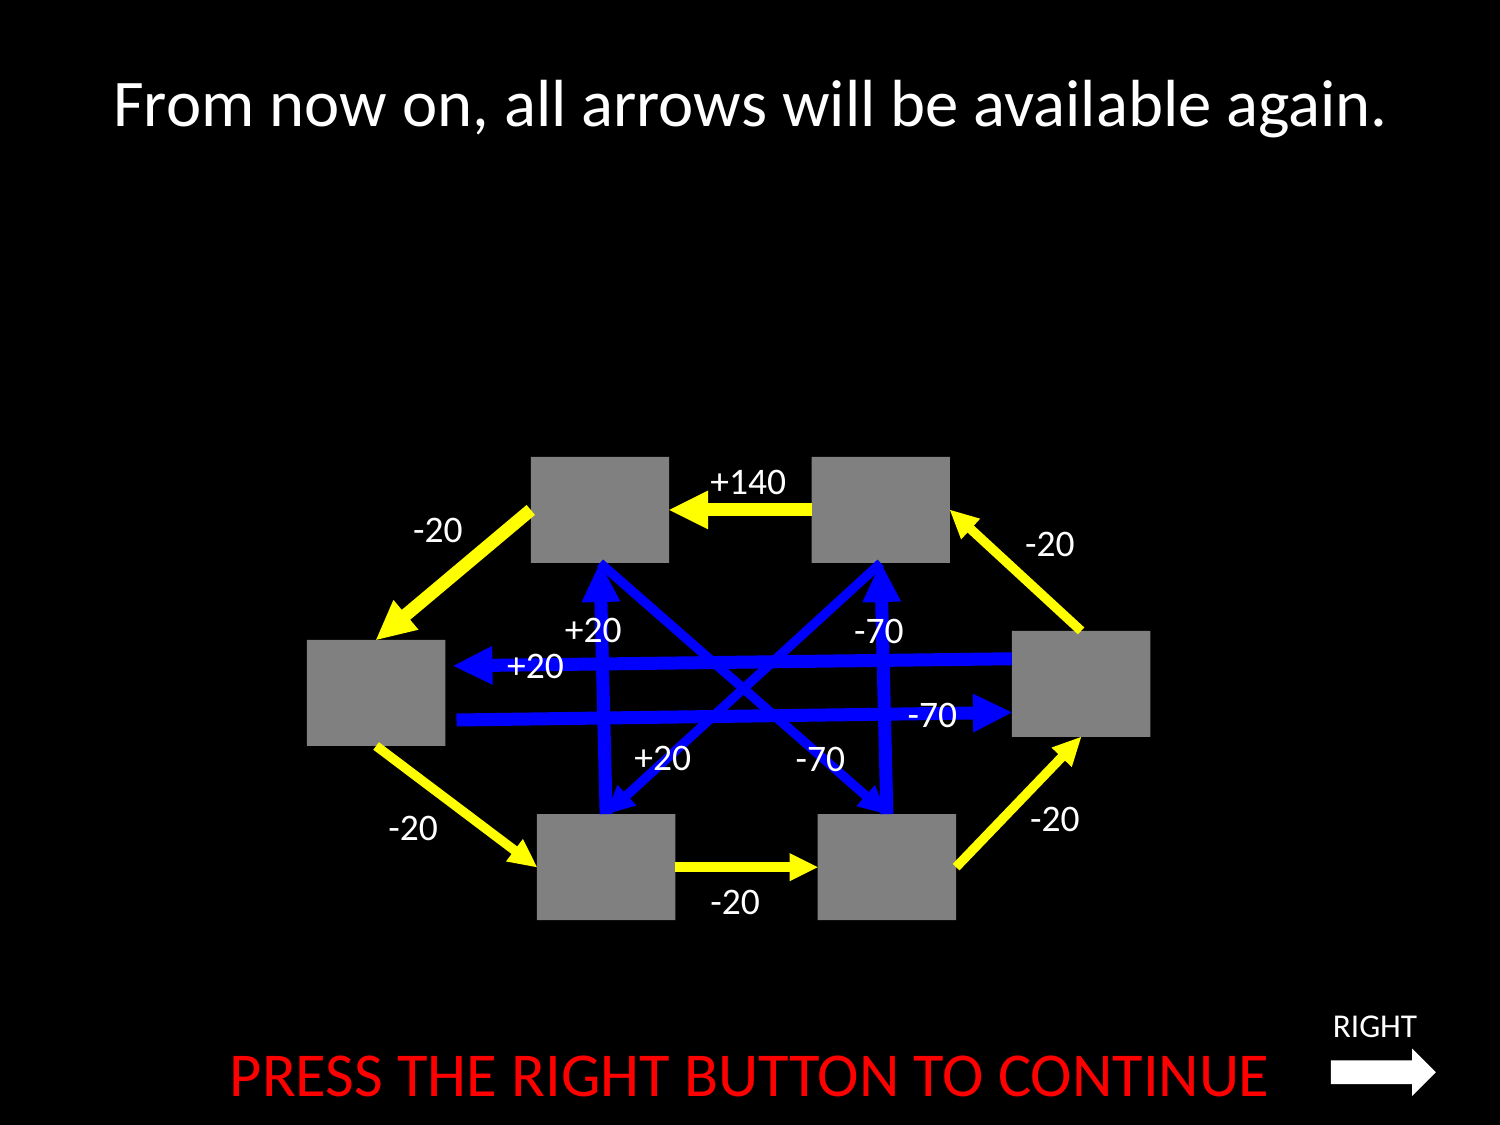

From now on, all arrows will be available again.
+140

-20
-20
+20
-70

+20

-70
+20
-70
-20
-20

-20
RIGHT
PRESS THE RIGHT BUTTON TO CONTINUE